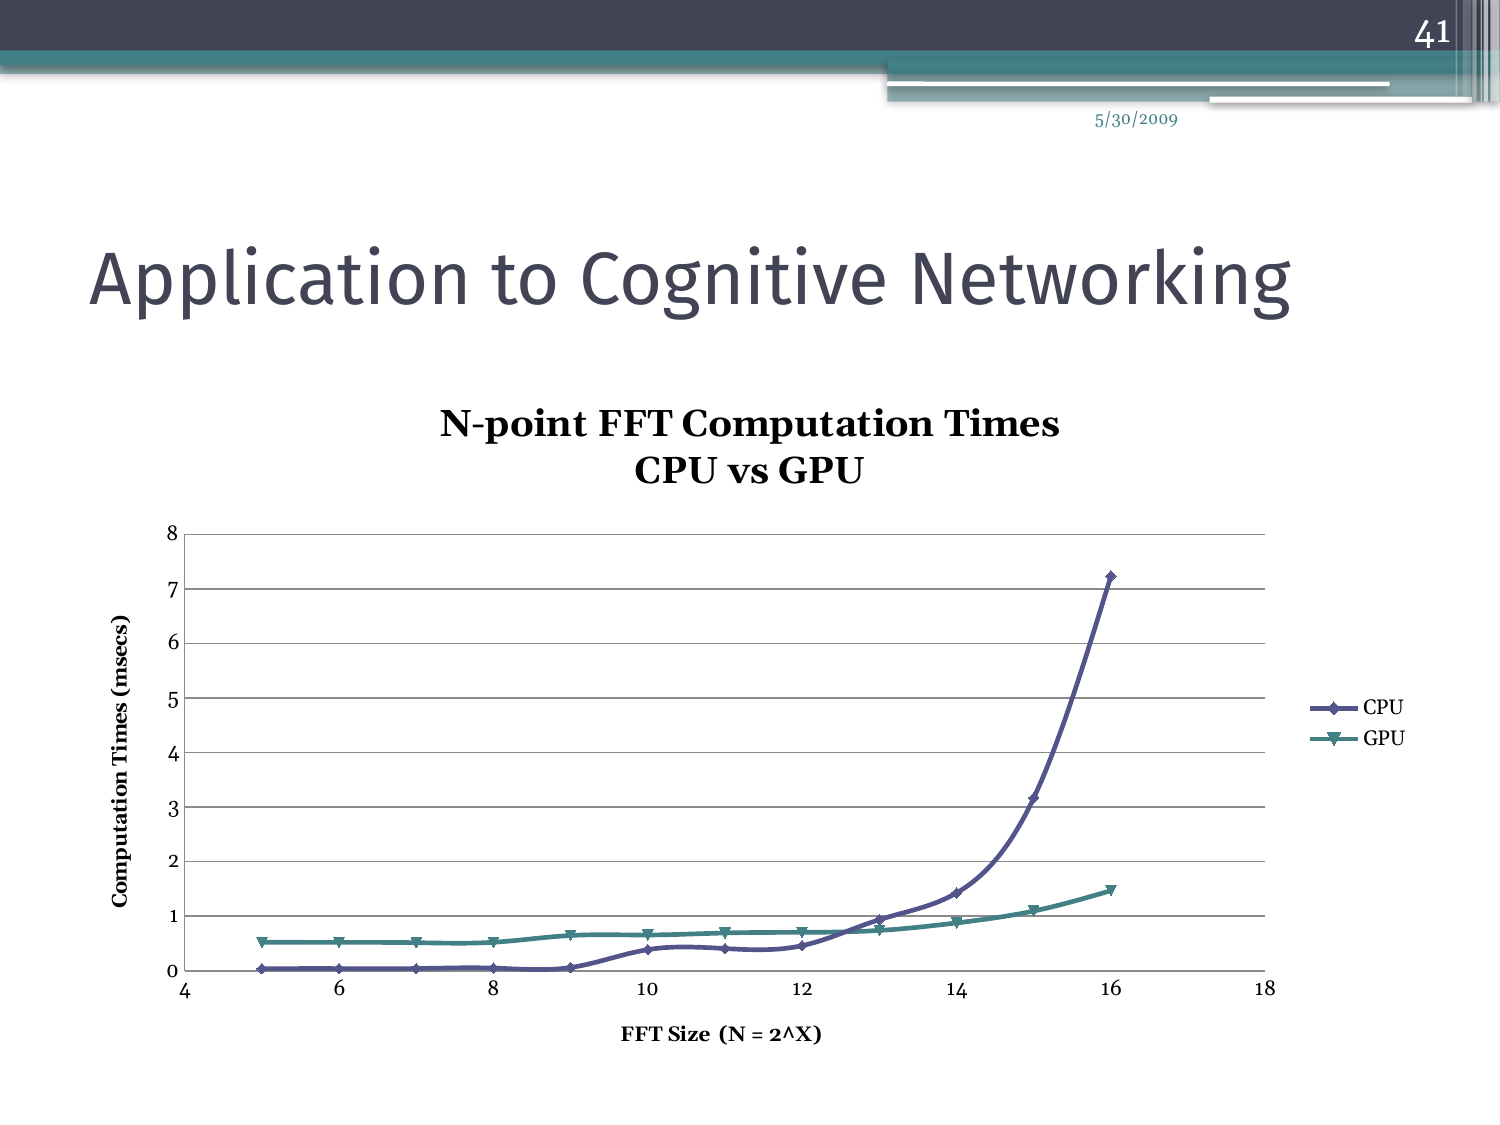

41
5/30/2009
# Application to Cognitive Networking

### Chart: N-point FFT Computation Times
CPU vs GPU

| Category |  |  |
|---|---|---|